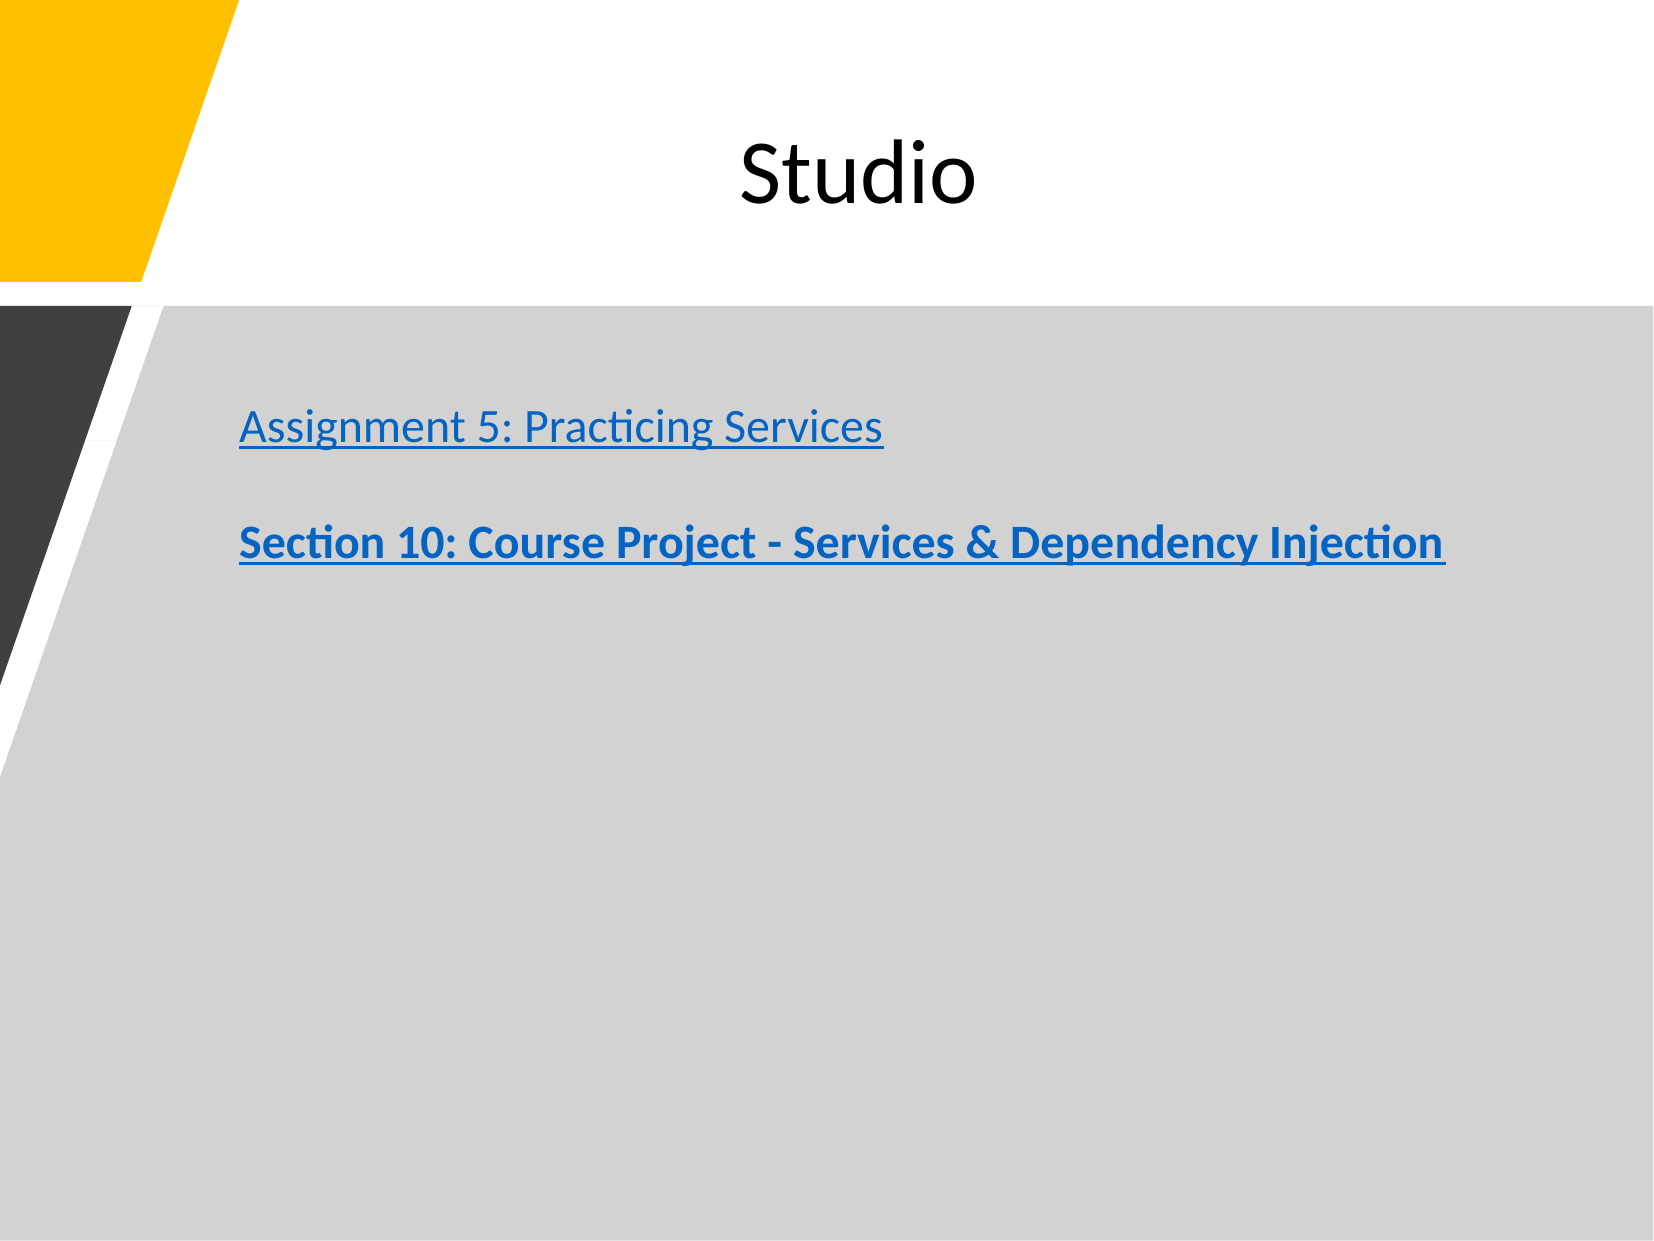

# Studio

Assignment 5: Practicing Services
Section 10: Course Project - Services & Dependency Injection